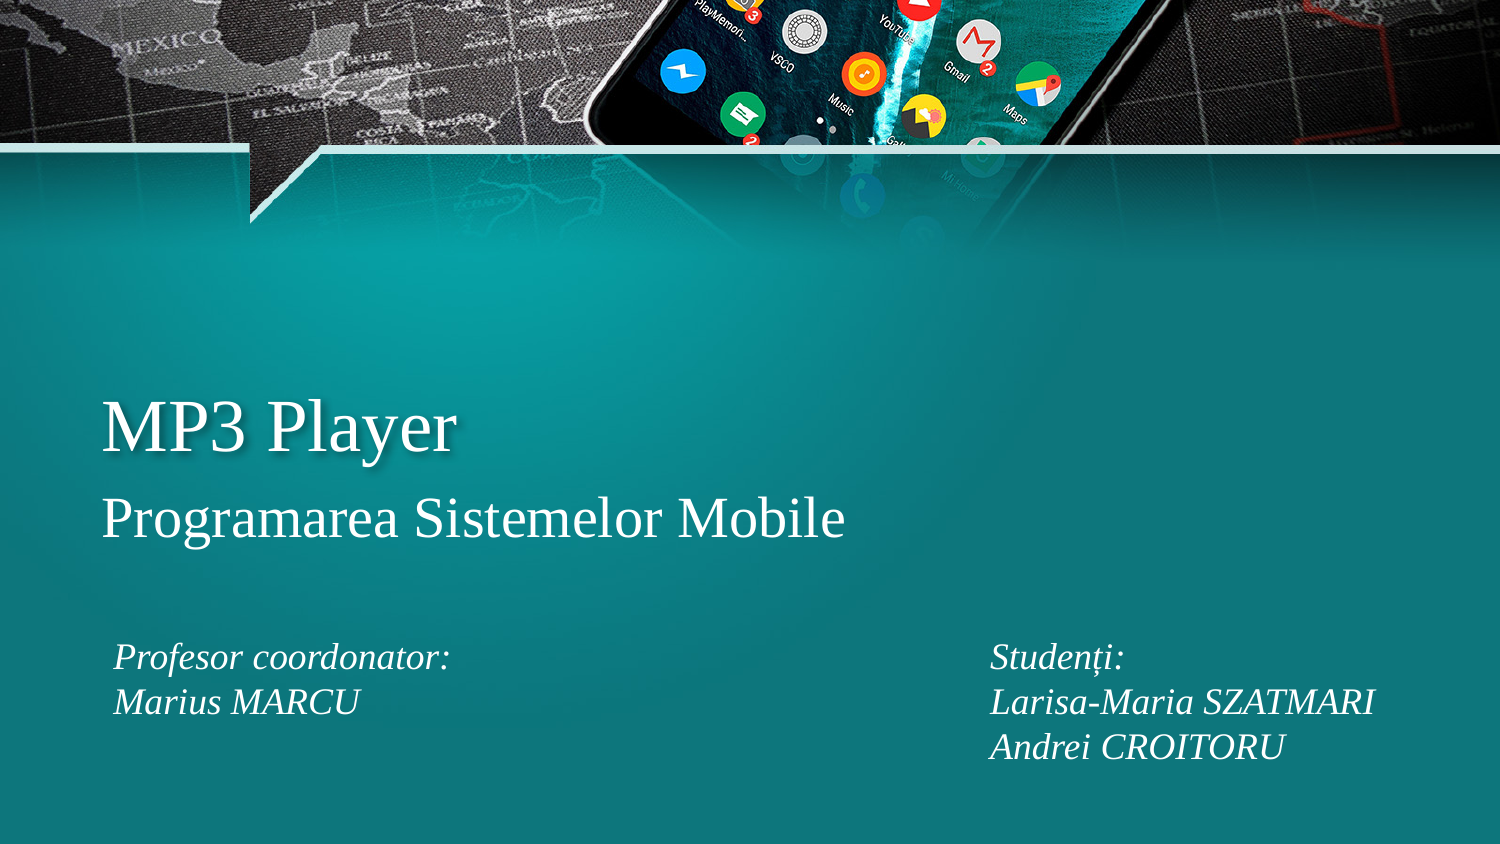

# MP3 Player
Programarea Sistemelor Mobile
Profesor coordonator:
Marius MARCU
Studenți:
Larisa-Maria SZATMARI
Andrei CROITORU